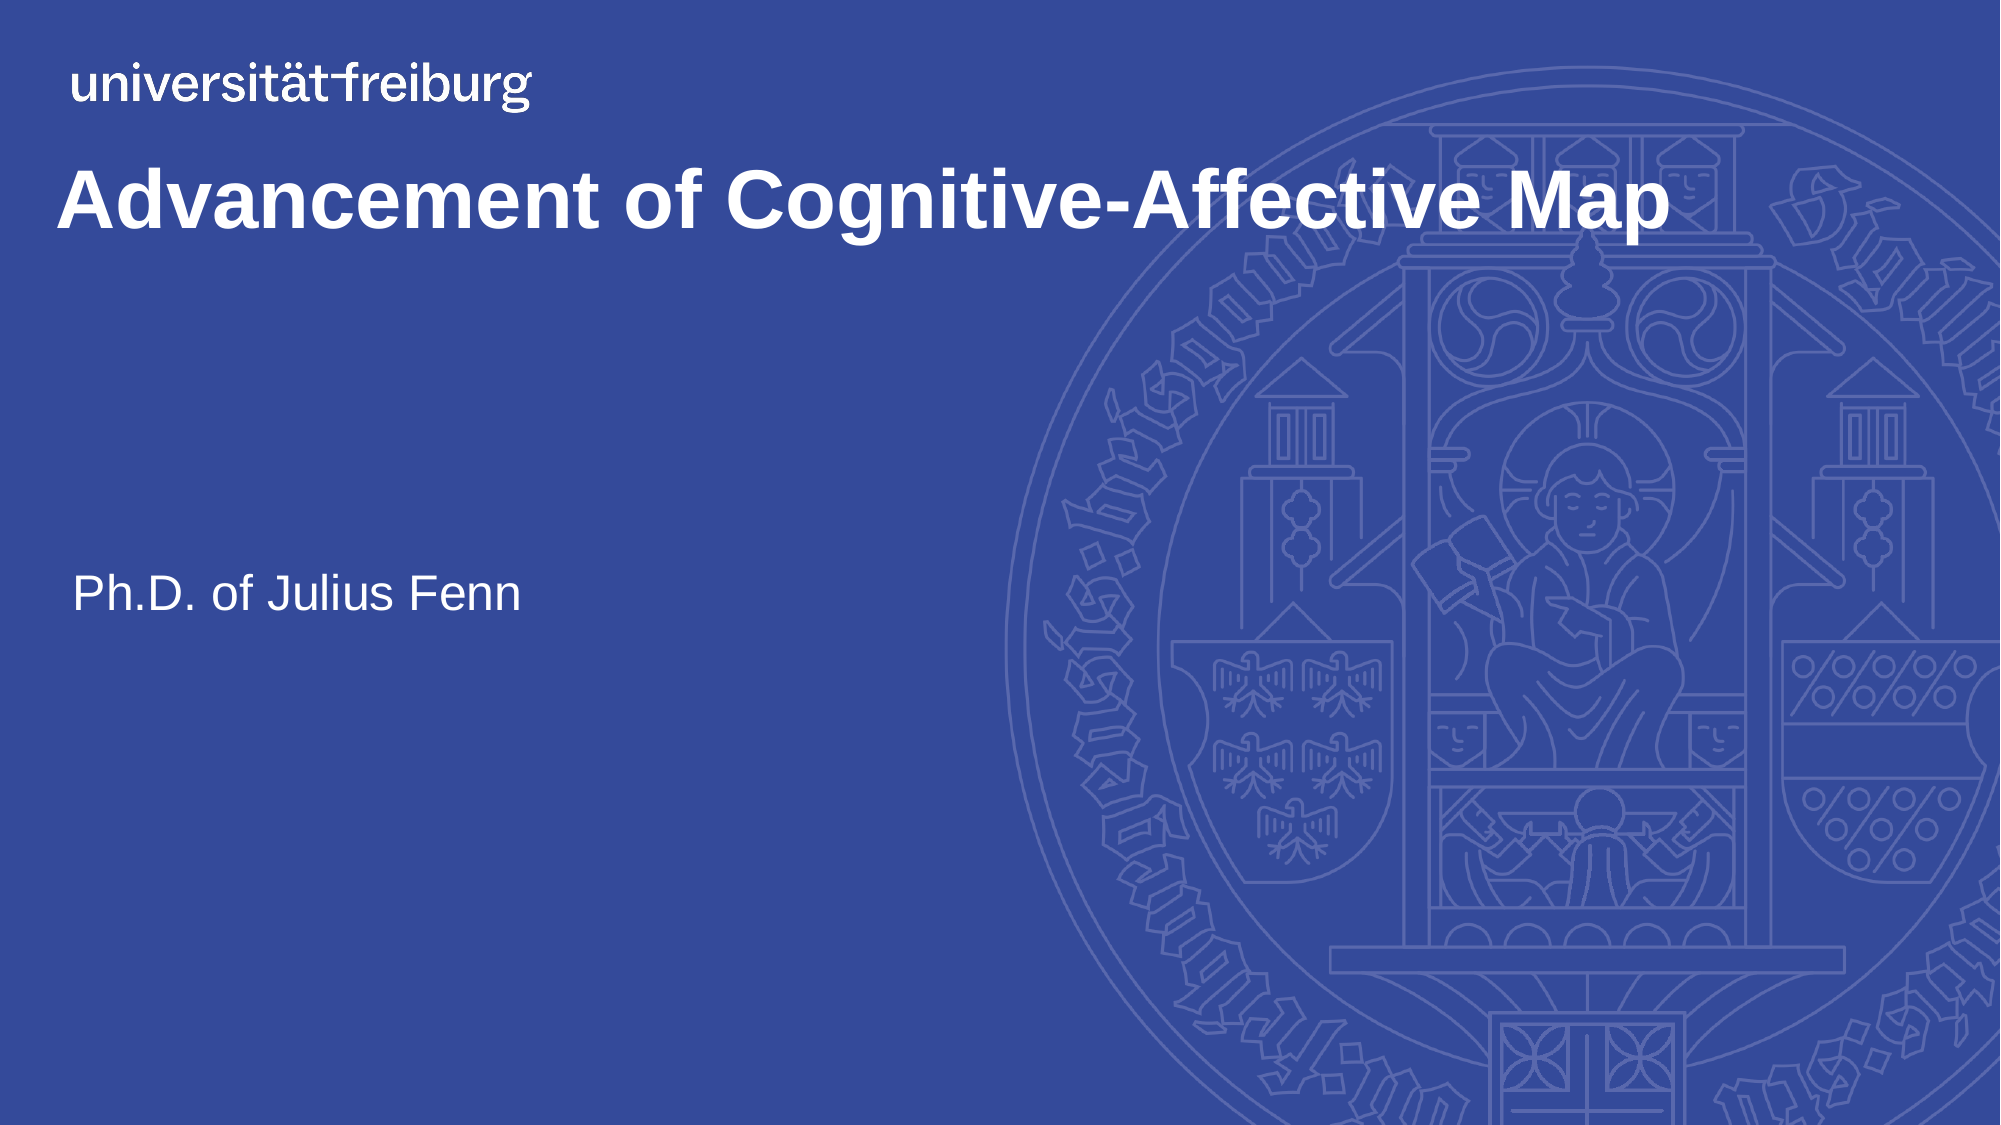

# Advancement of Cognitive-Affective Map
Ph.D. of Julius Fenn